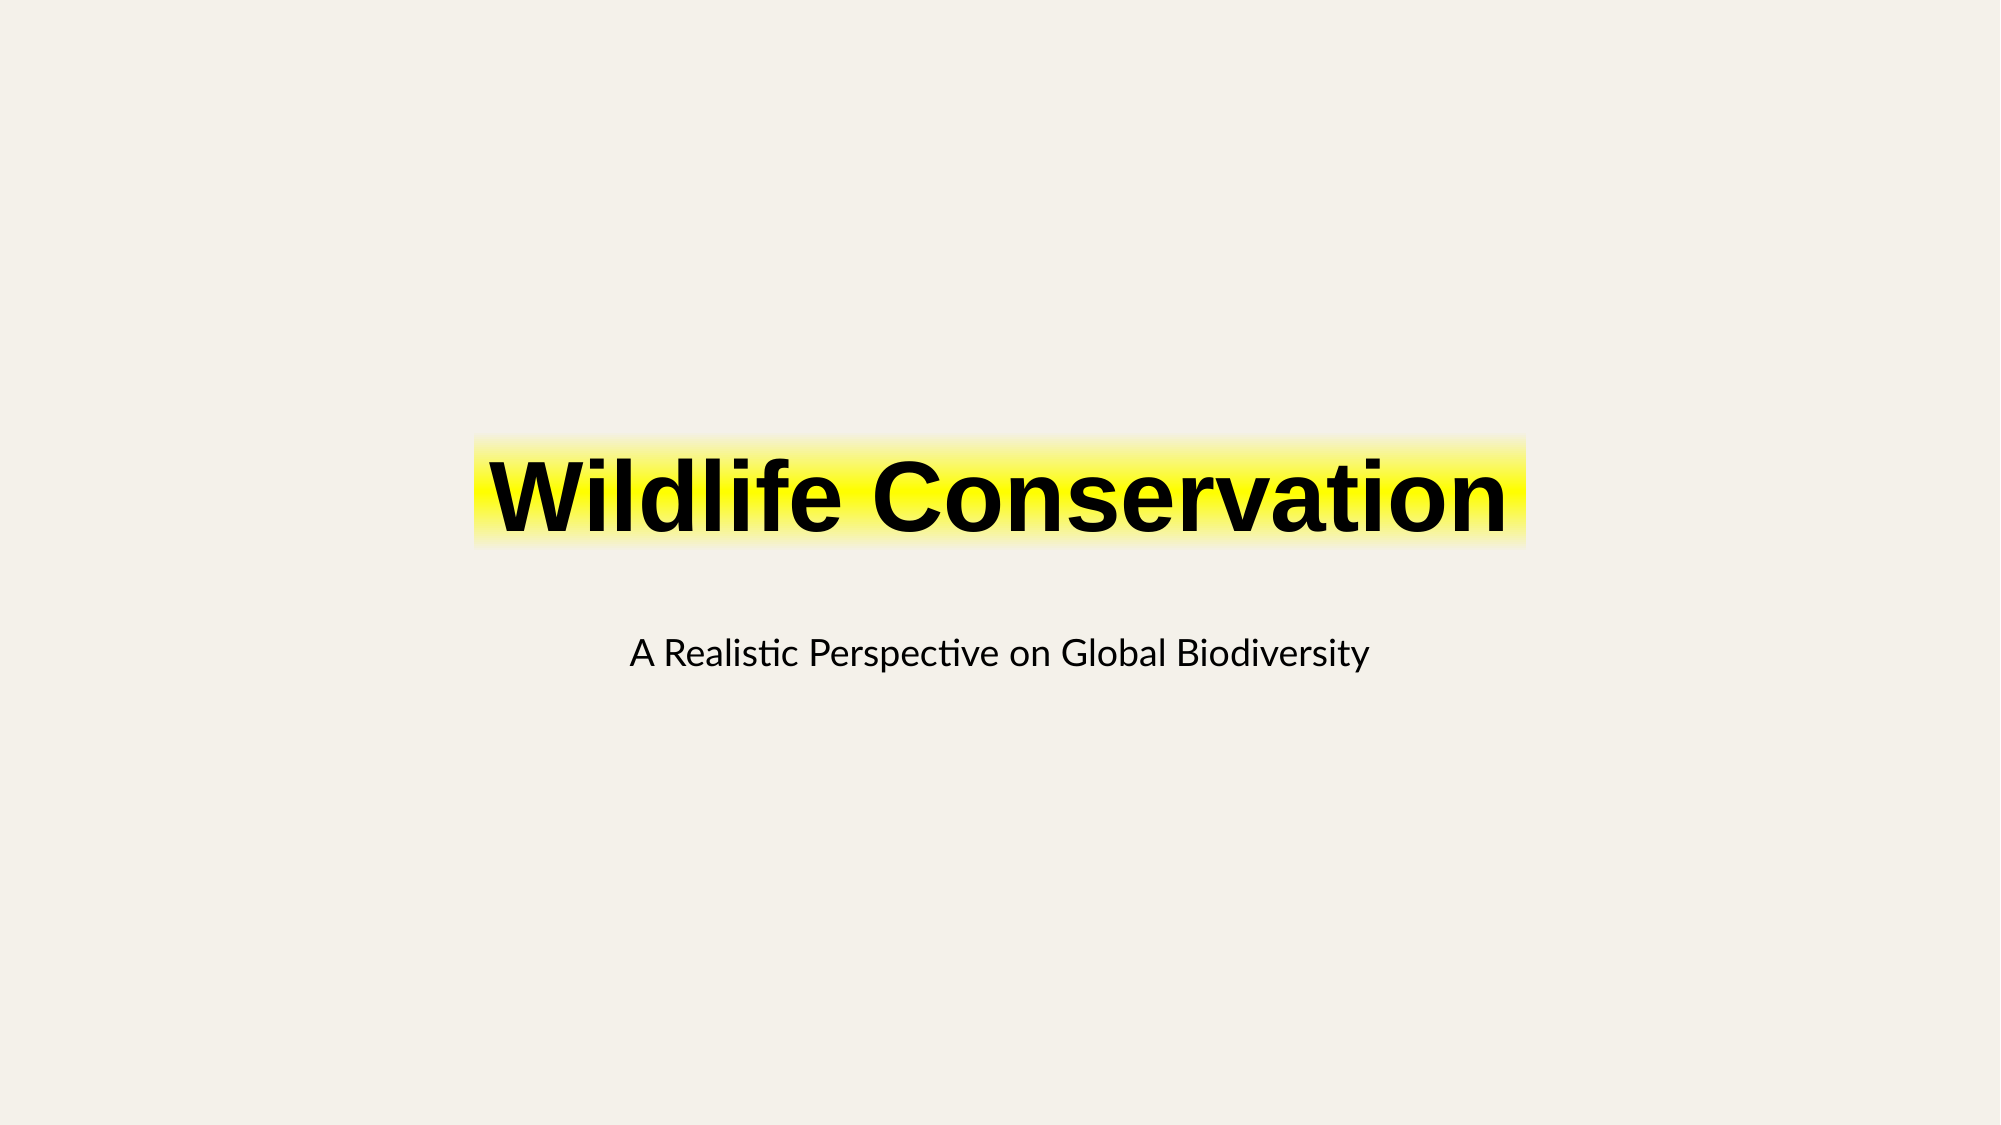

Wildlife Conservation
A Realistic Perspective on Global Biodiversity